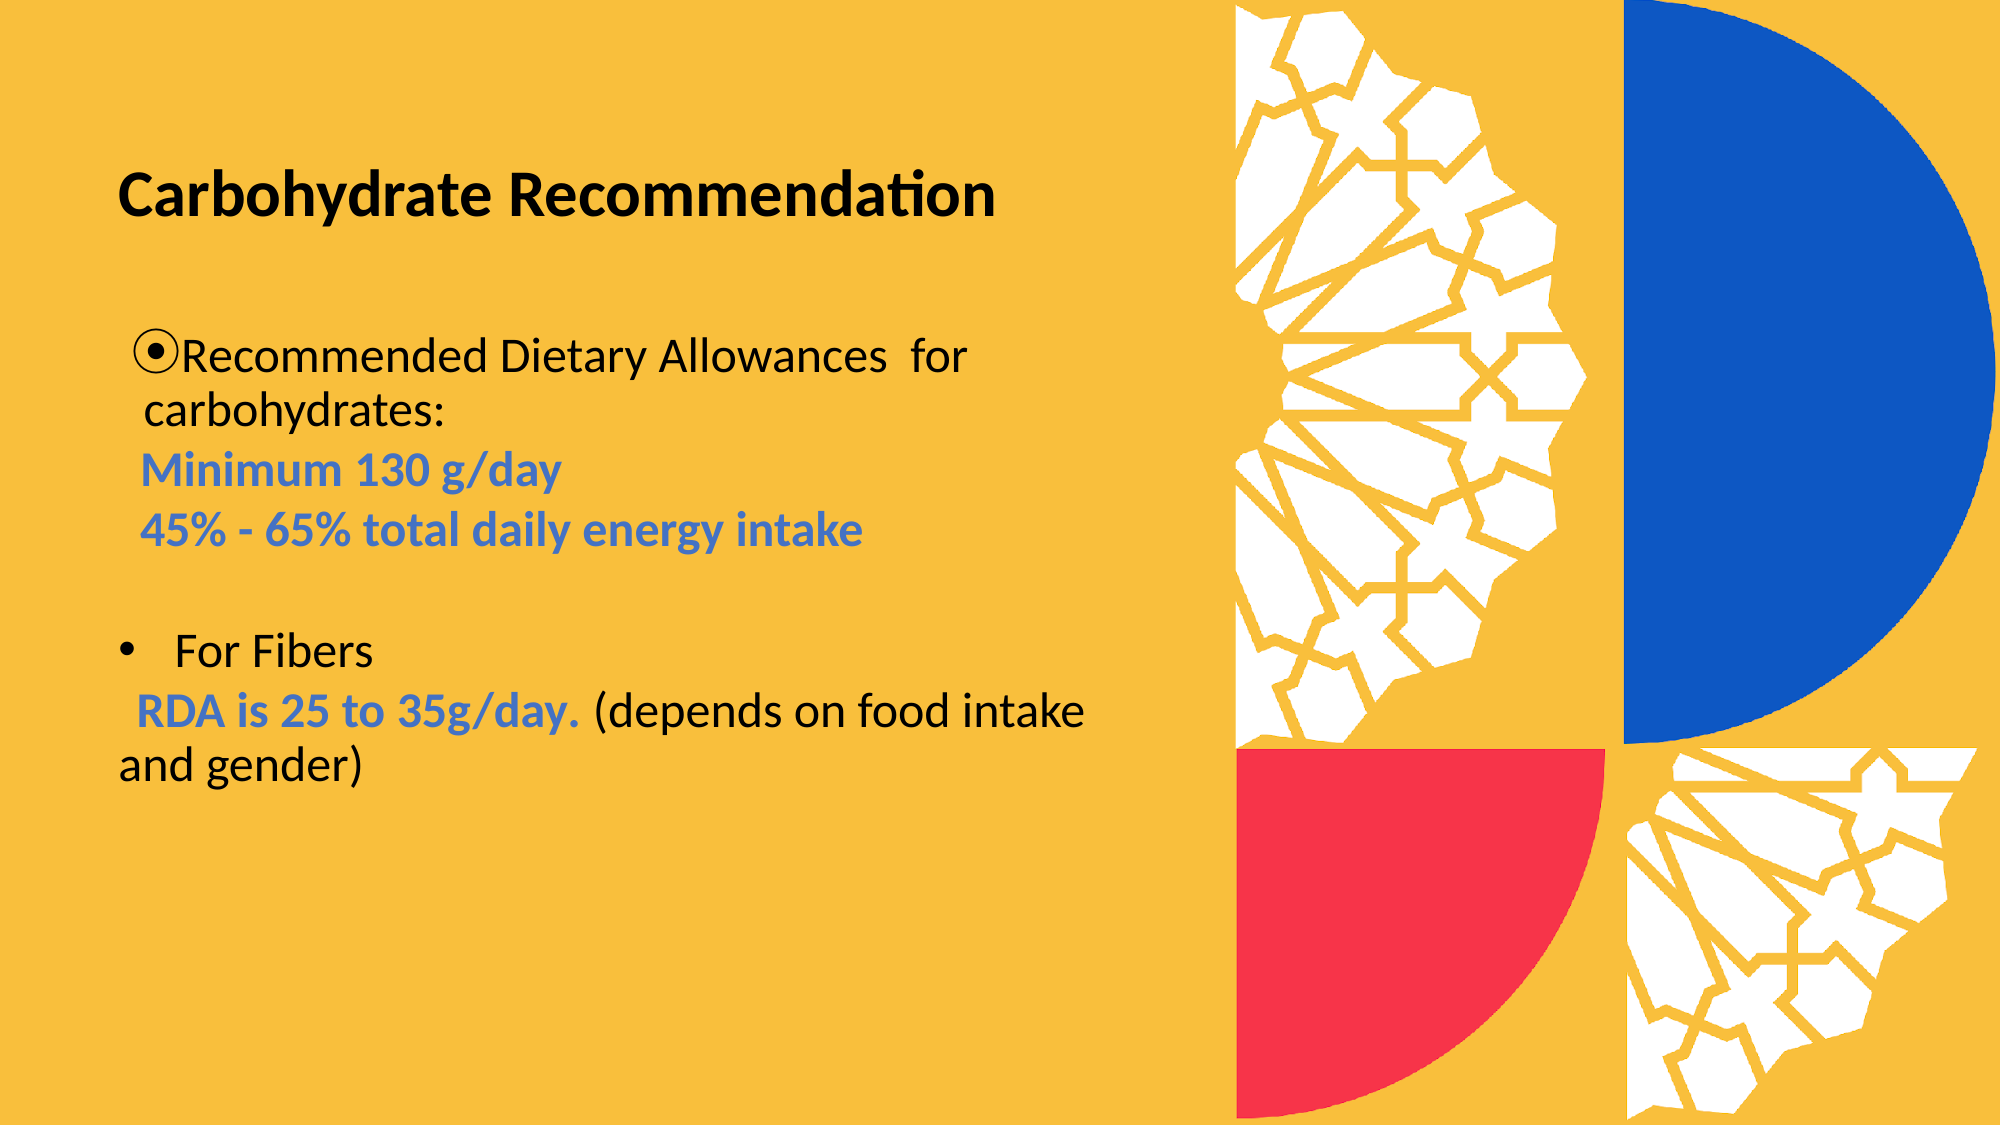

# Carbohydrate Recommendation

Recommended Dietary Allowances  for carbohydrates:
Minimum 130 g/day
45% - 65% total daily energy intake

For Fibers
RDA is 25 to 35g/day. (depends on food intake and gender)